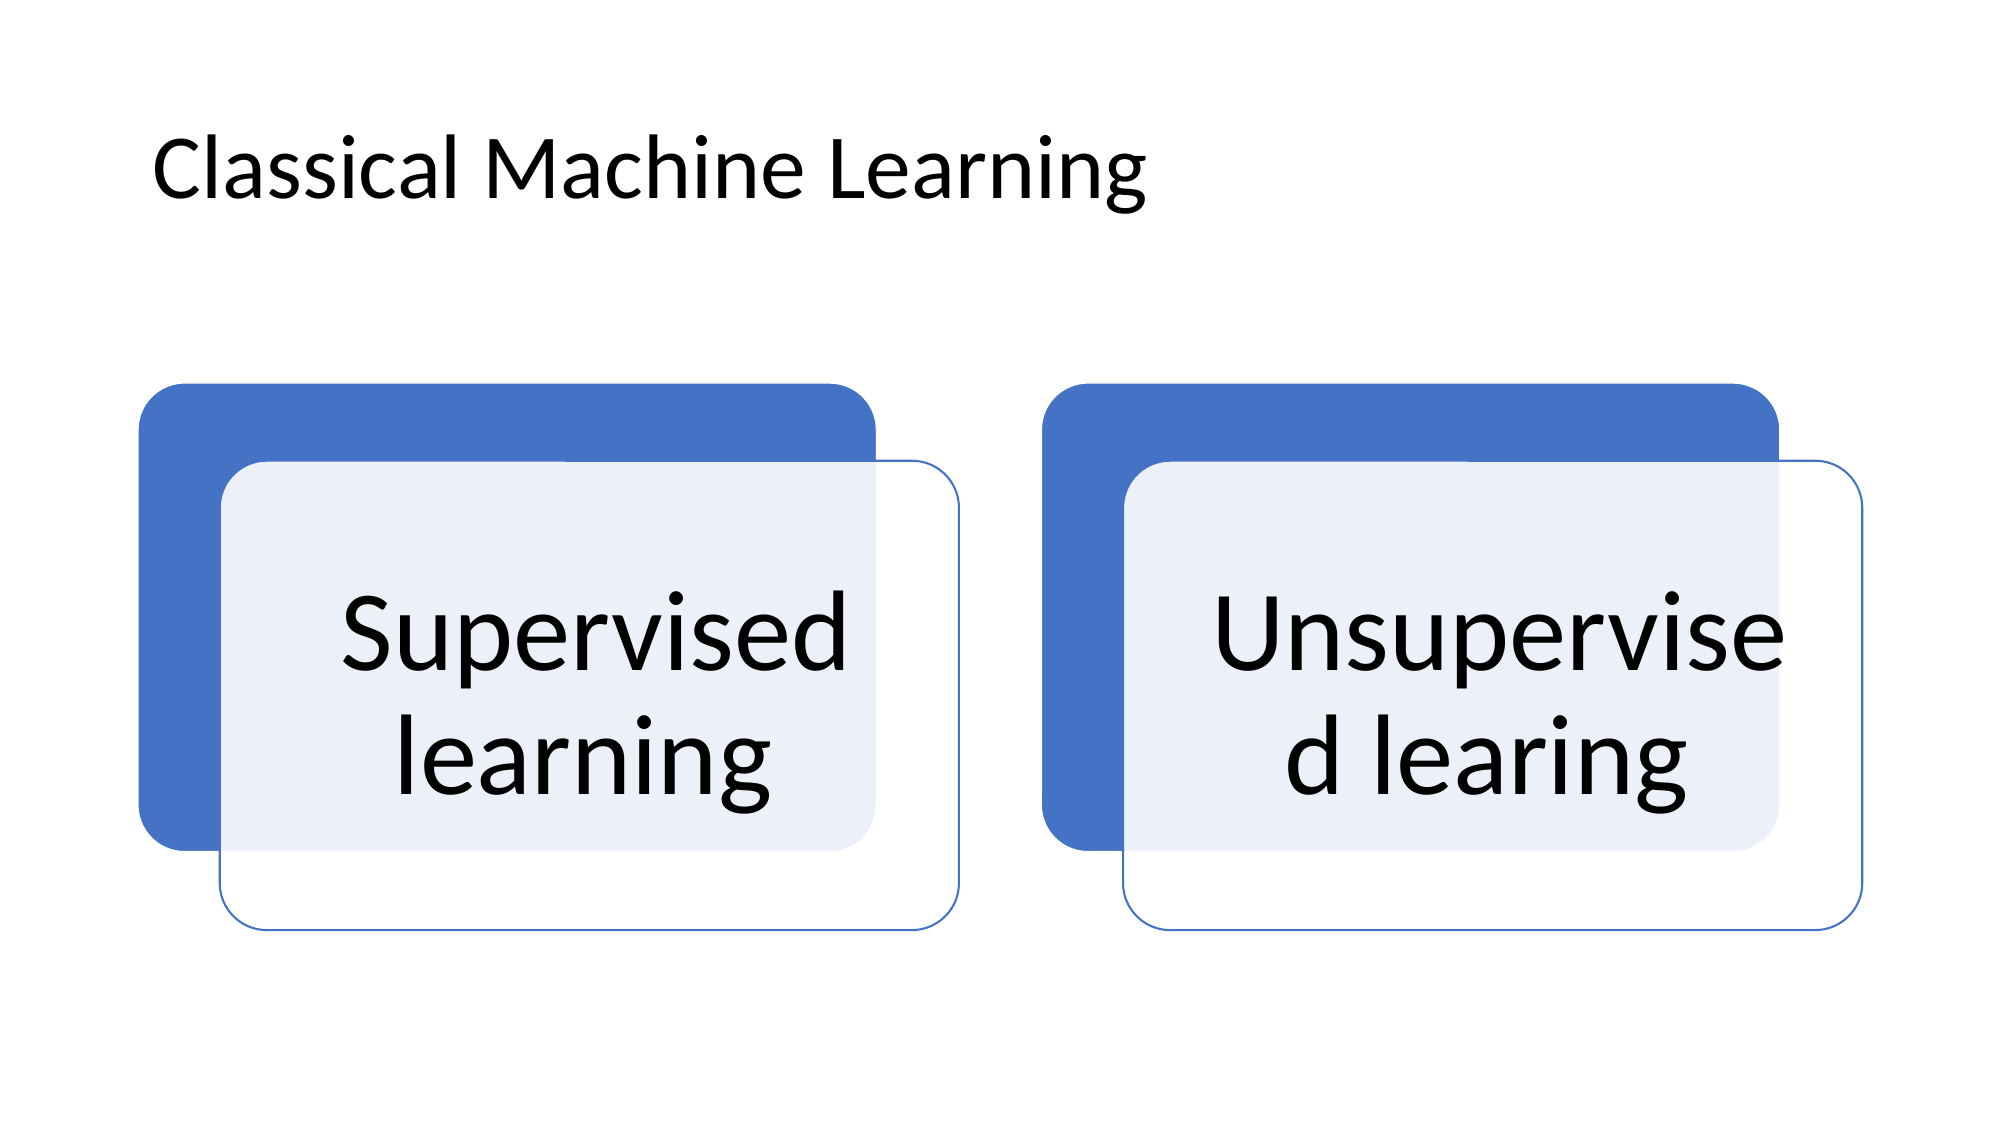

# Classical Machine Learning
Supervised learning
Unsupervised learing